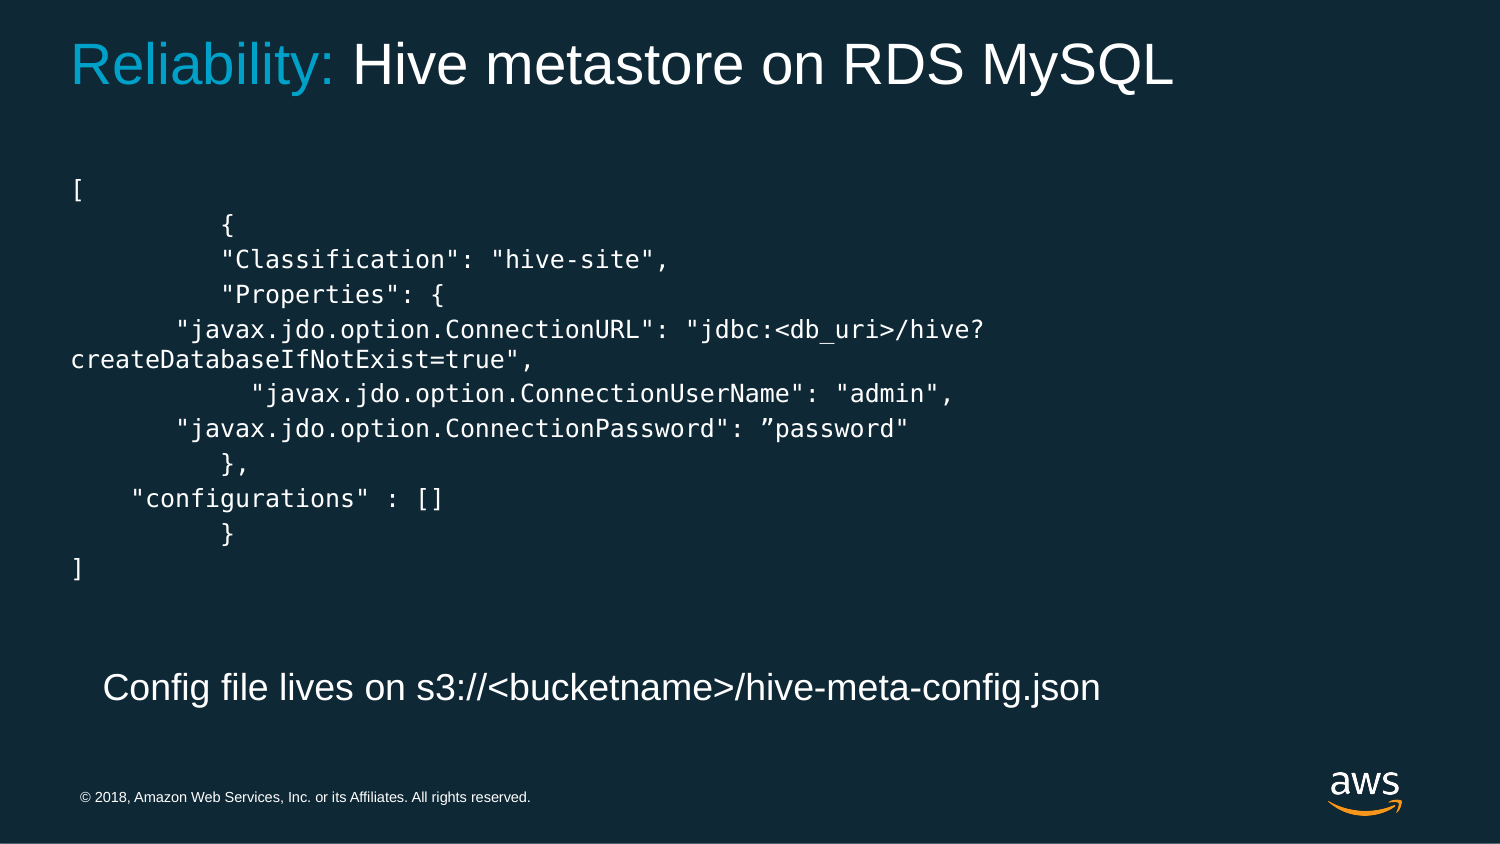

# Reliability: Hive metastore on RDS MySQL
[
	{
	"Classification": "hive-site",
	"Properties": {
       "javax.jdo.option.ConnectionURL": "jdbc:<db_uri>/hive?createDatabaseIfNotExist=true",
	  "javax.jdo.option.ConnectionUserName": "admin",
       "javax.jdo.option.ConnectionPassword": ”password"
	},
    "configurations" : []
	}
]
Config file lives on s3://<bucketname>/hive-meta-config.json